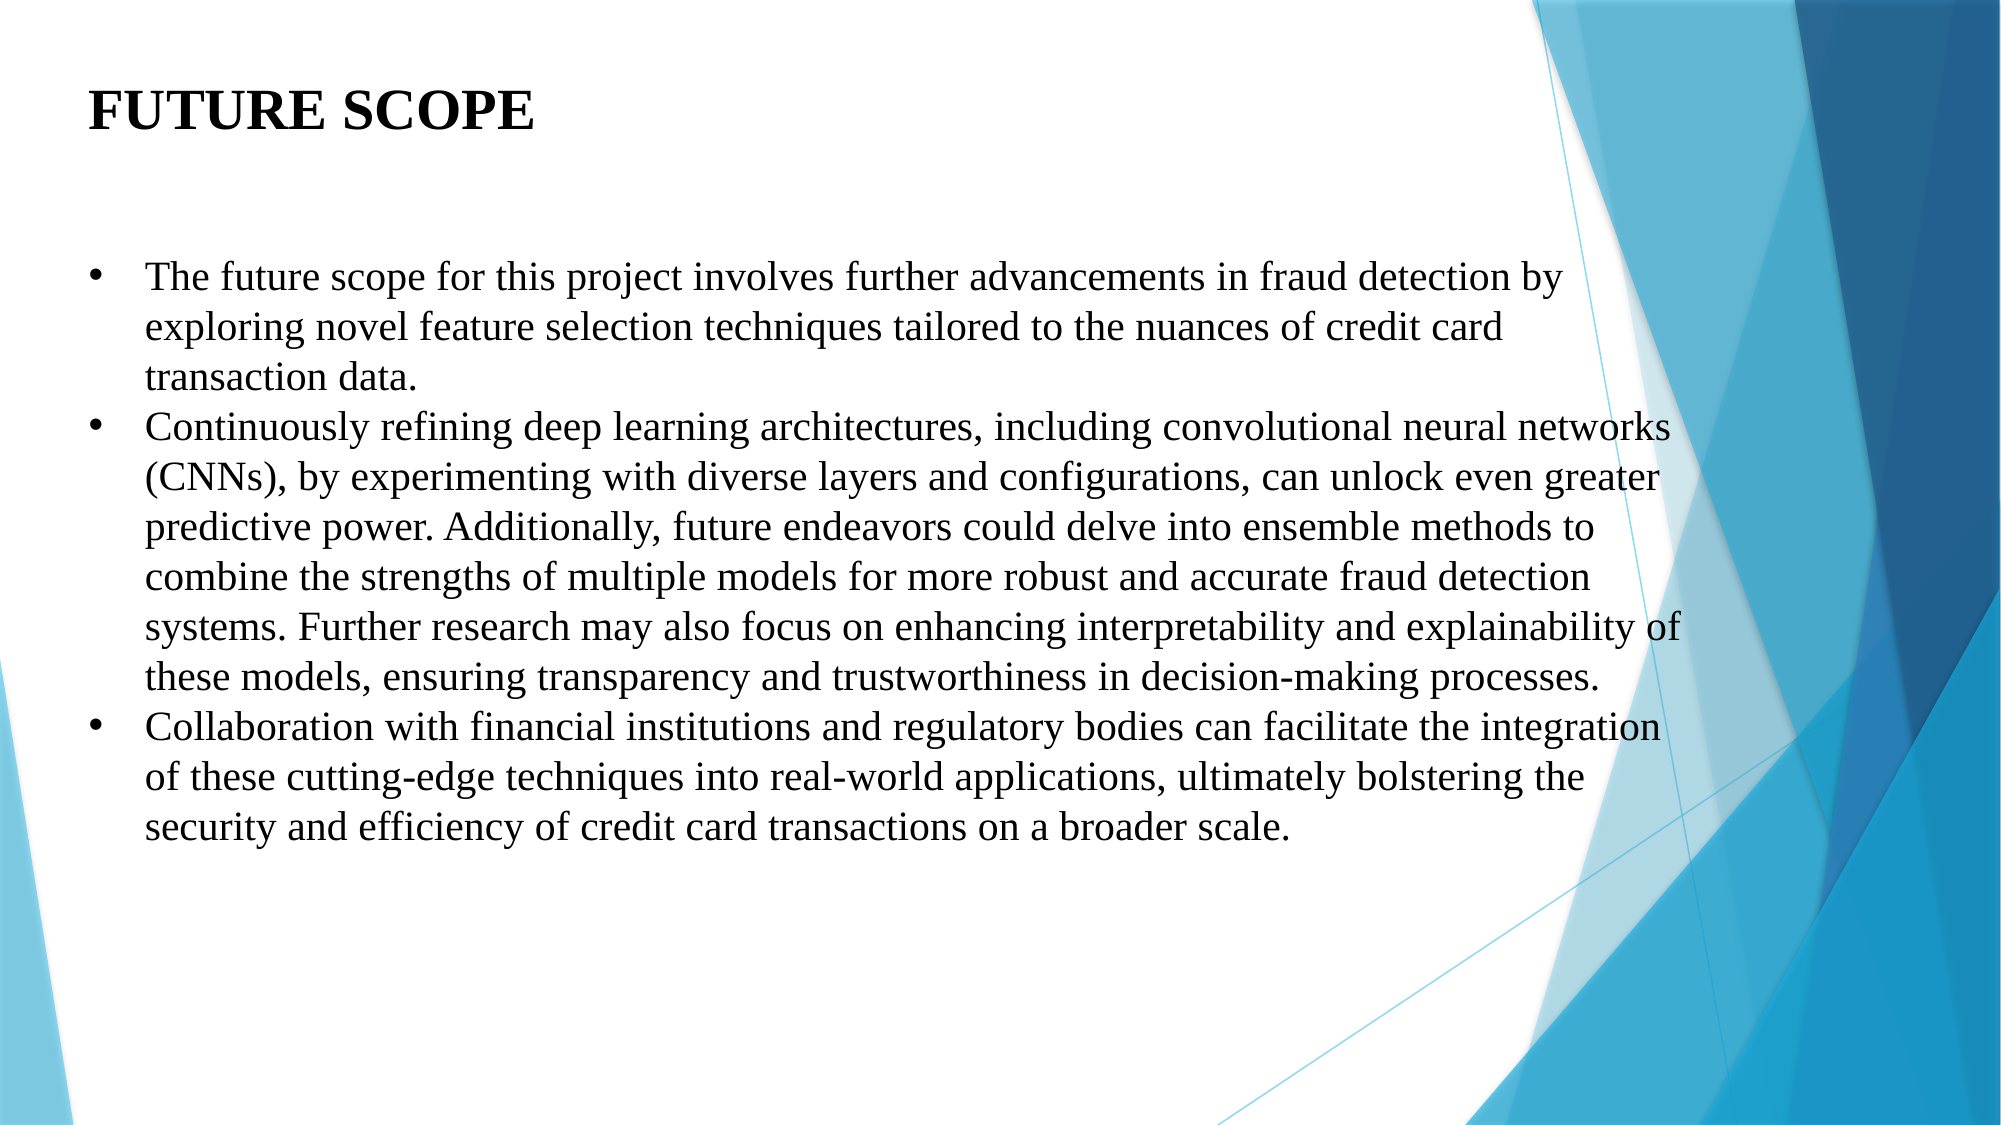

FUTURE SCOPE
The future scope for this project involves further advancements in fraud detection by exploring novel feature selection techniques tailored to the nuances of credit card transaction data.
Continuously refining deep learning architectures, including convolutional neural networks (CNNs), by experimenting with diverse layers and configurations, can unlock even greater predictive power. Additionally, future endeavors could delve into ensemble methods to combine the strengths of multiple models for more robust and accurate fraud detection systems. Further research may also focus on enhancing interpretability and explainability of these models, ensuring transparency and trustworthiness in decision-making processes.
Collaboration with financial institutions and regulatory bodies can facilitate the integration of these cutting-edge techniques into real-world applications, ultimately bolstering the security and efficiency of credit card transactions on a broader scale.